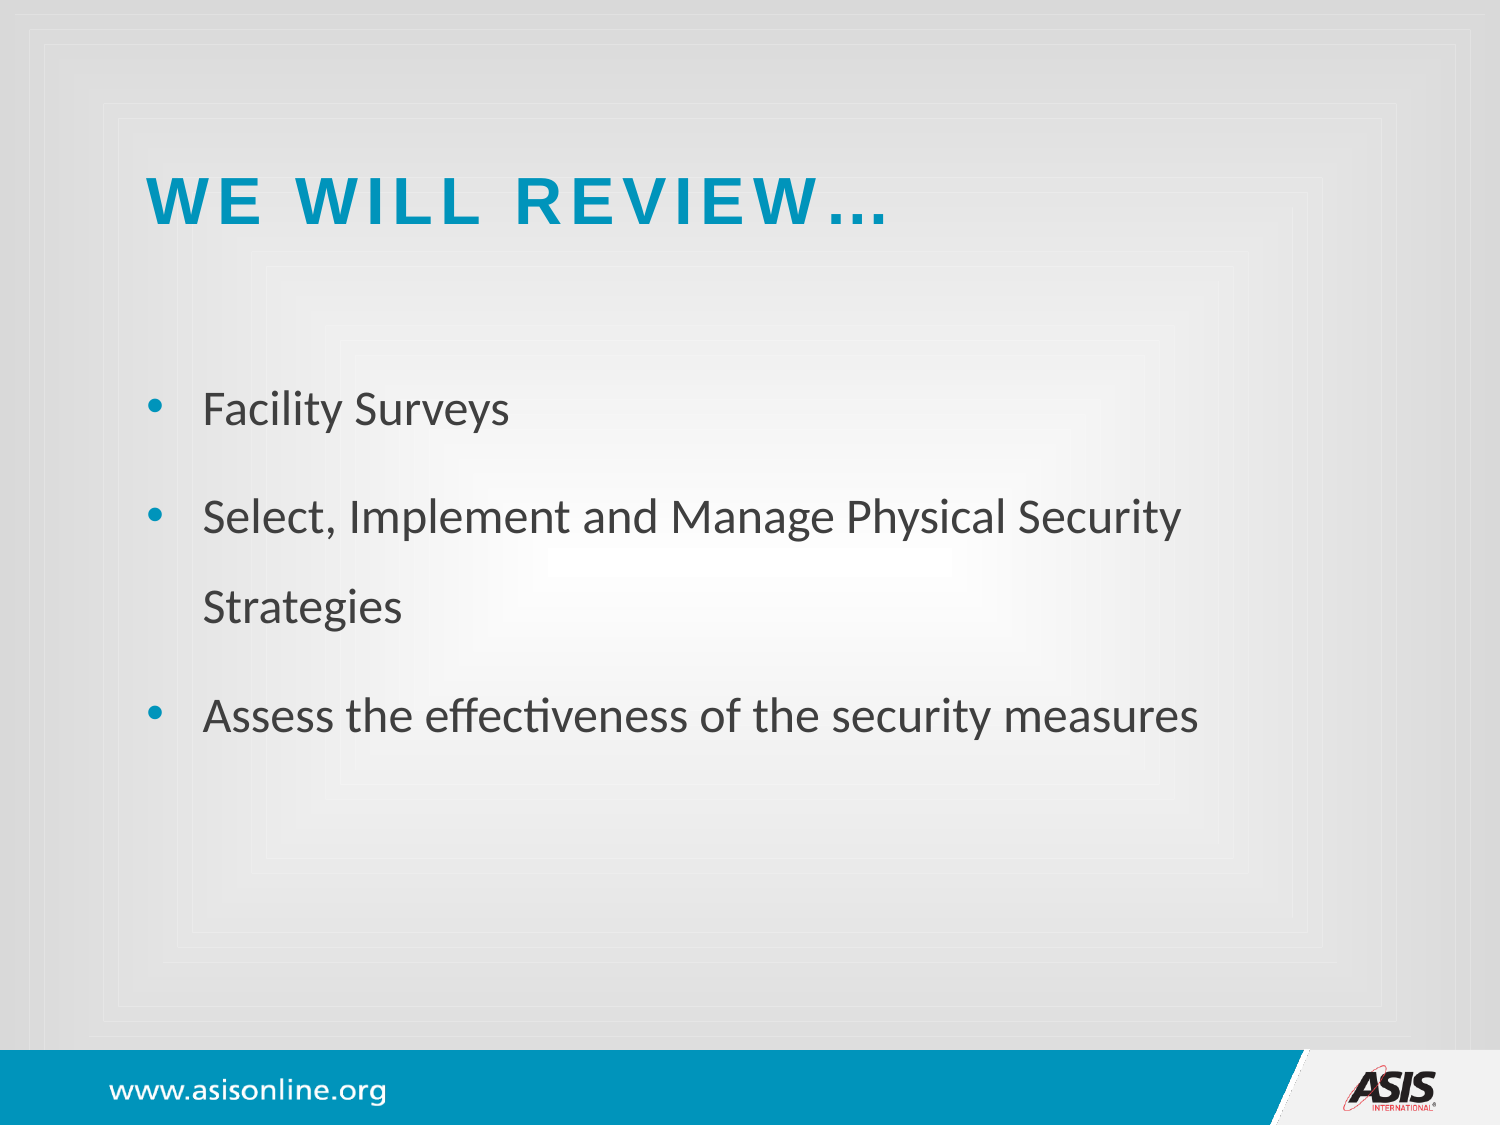

# We Will Review…
Facility Surveys
Select, Implement and Manage Physical Security Strategies
Assess the effectiveness of the security measures